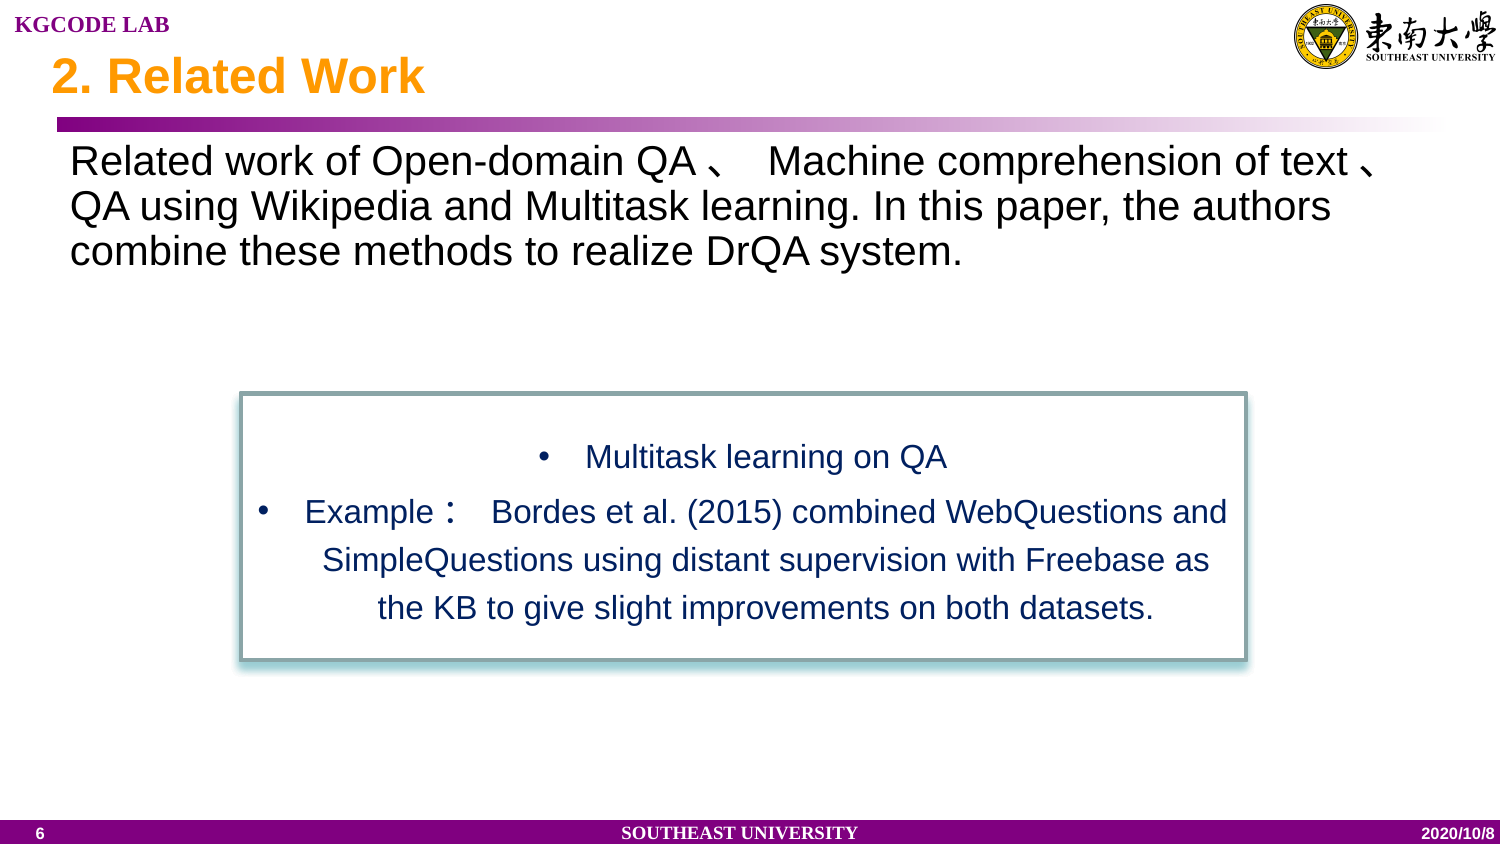

2. Related Work

Related work of Open-domain QA、 Machine comprehension of text、 QA using Wikipedia and Multitask learning. In this paper, the authors combine these methods to realize DrQA system.

Open-domain QA
Many innovations have occurred in context of KBQA. However, KBs have limitations (incompleteness, fixed schemas) .
Example: WebQuestions、SimpleQuestions、OpenIE
Machine comprehension of text
That subfield has made considerable progress recently thanks to new deep learning architectures.
Example: attention-based、memory-augmented nn、QuizBowl、CNN/Daily Mail、CBT、SQuAD
QA using Wikipedia
QA using Wikipedia as a resource has been explored previously.
Example: AskMSR、DeepQA、YodaQA
Multitask learning on QA
Example： Bordes et al. (2015) combined WebQuestions and SimpleQuestions using distant supervision with Freebase as the KB to give slight improvements on both datasets.